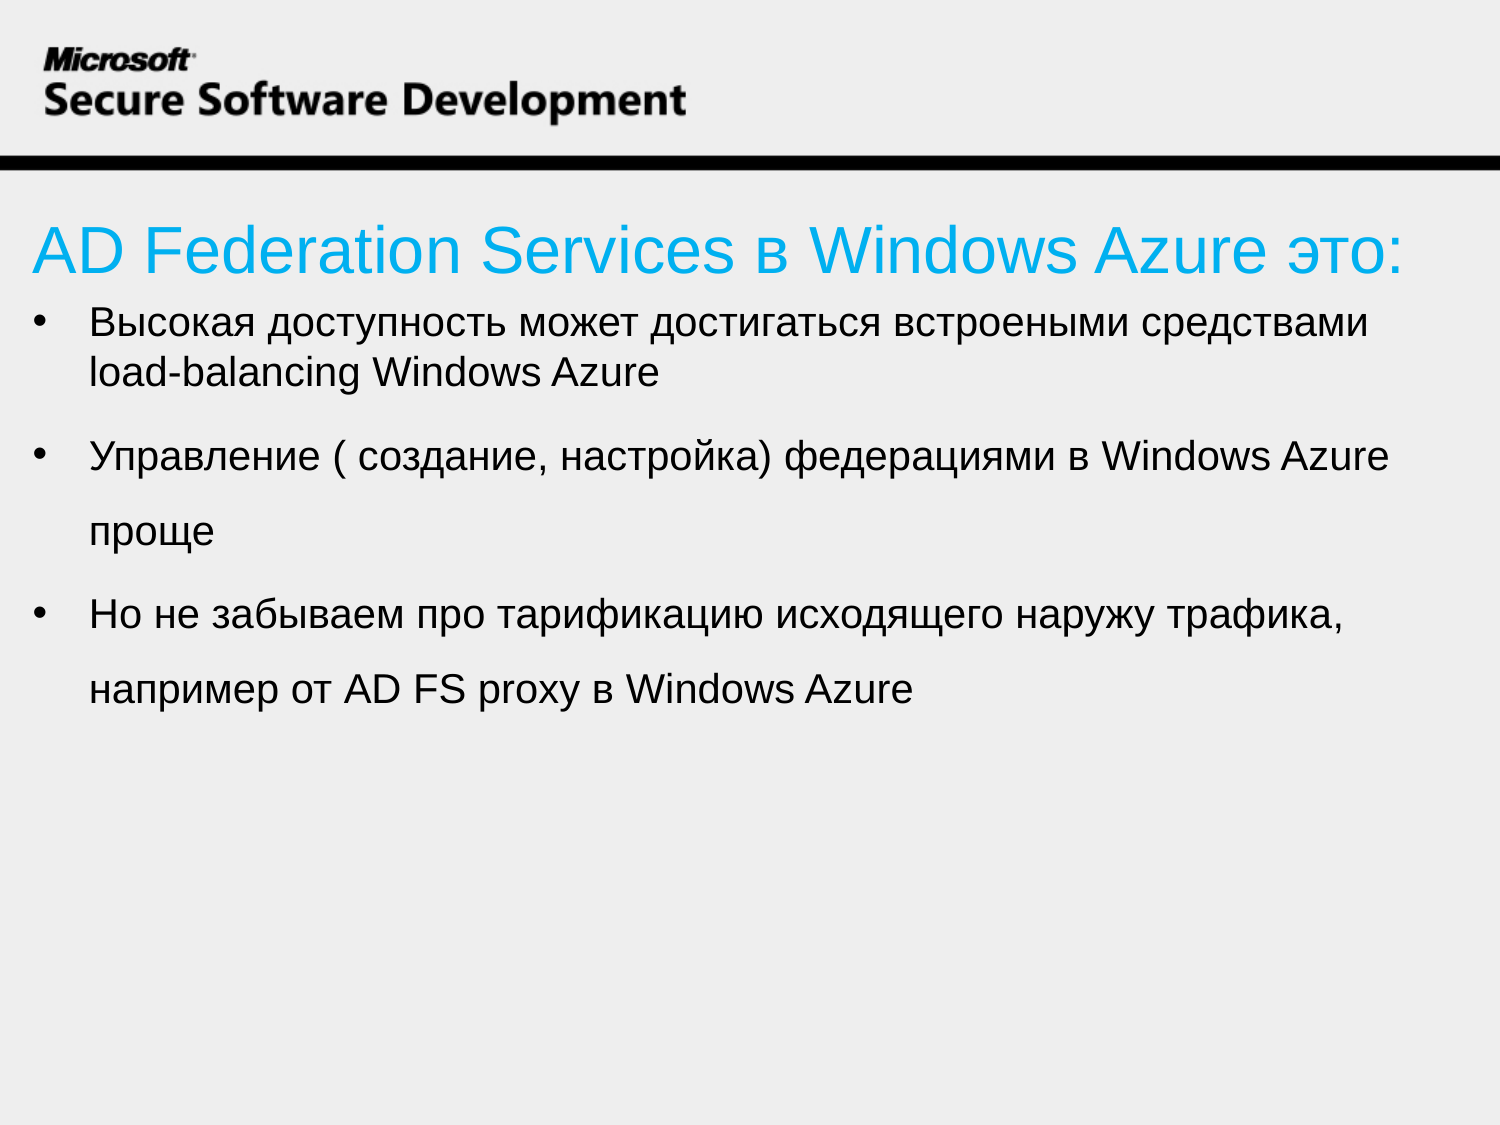

AD Federation Services в Windows Azure это:
Высокая доступность может достигаться встроеными средствами load-balancing Windows Azure
Управление ( создание, настройка) федерациями в Windows Azure проще
Но не забываем про тарификацию исходящего наружу трафика, например от AD FS proxy в Windows Azure